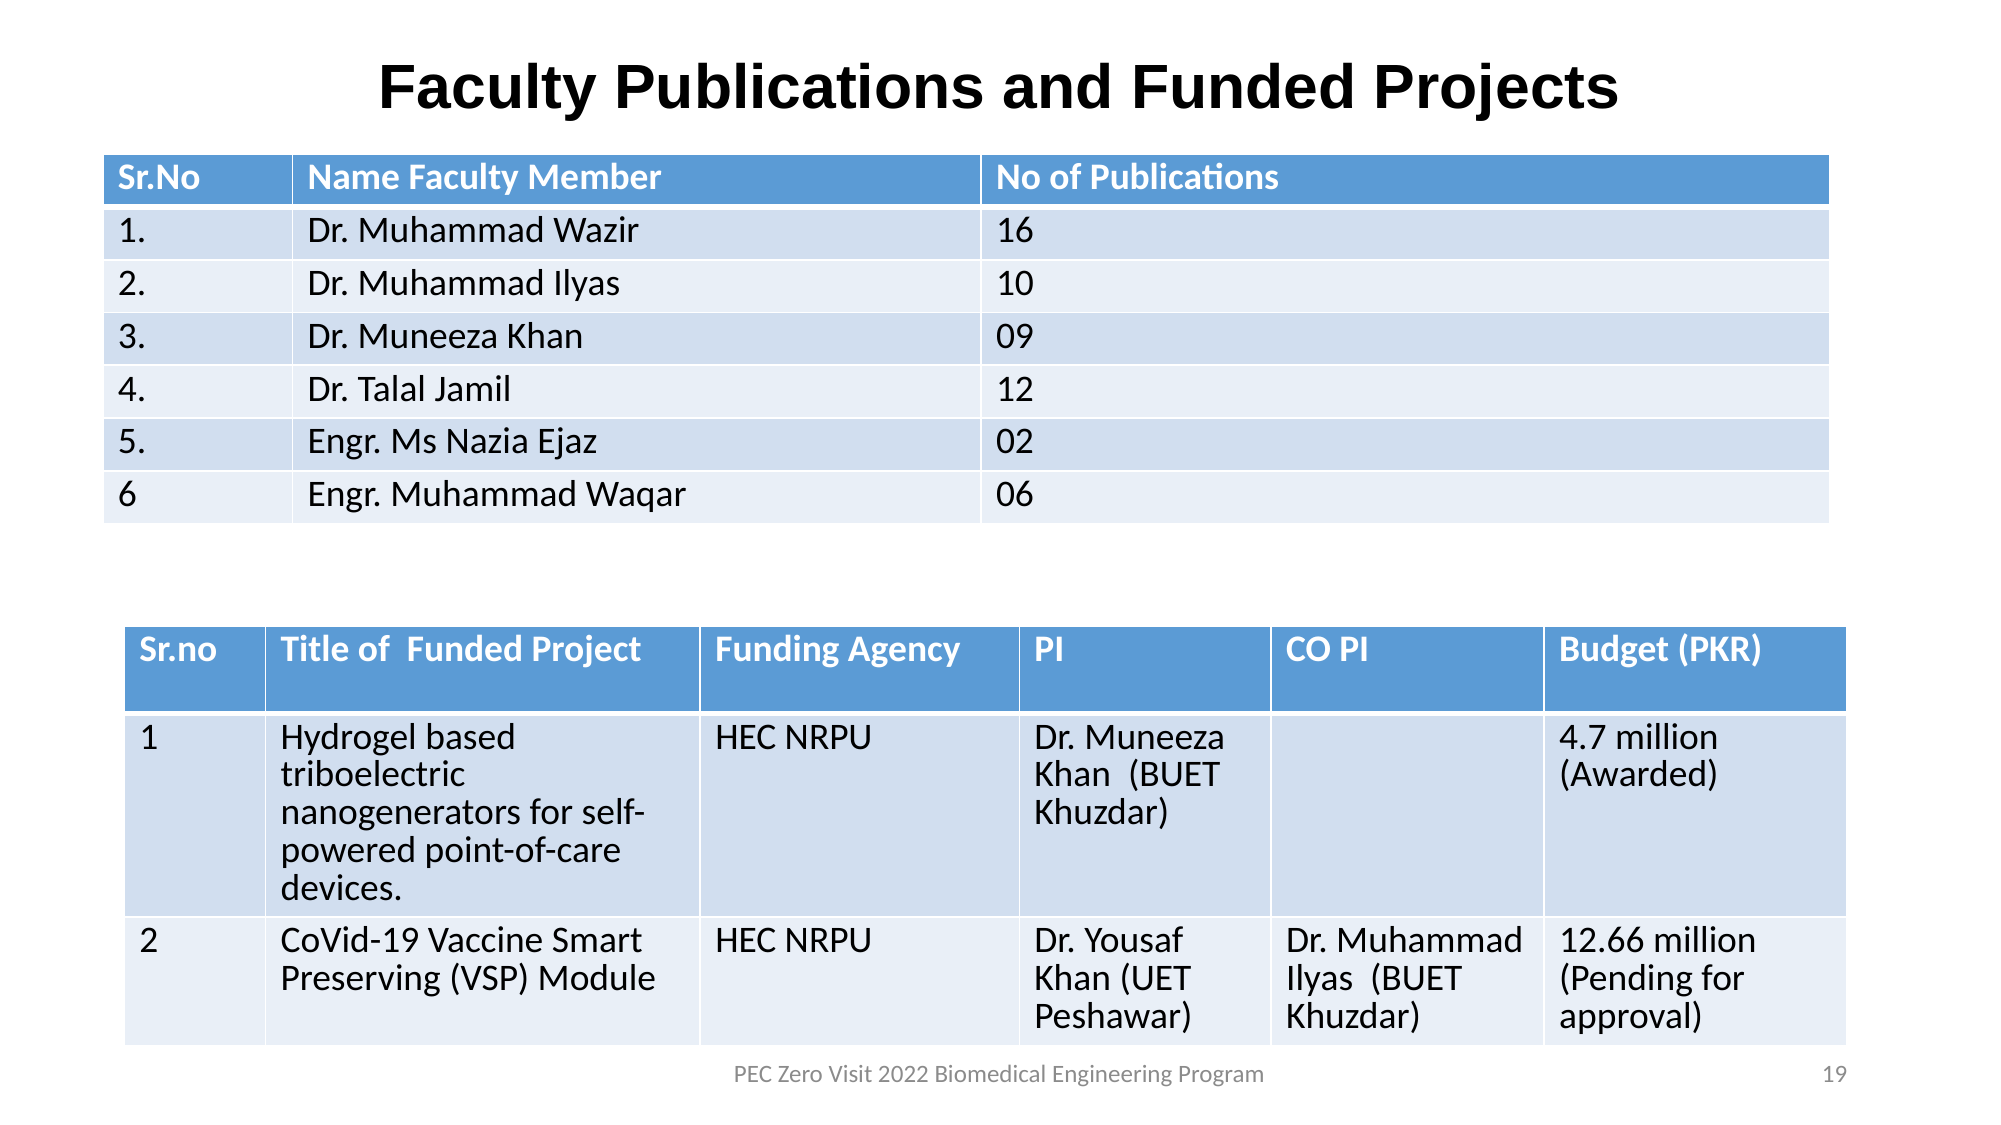

# Faculty Publications and Funded Projects
| Sr.No | Name Faculty Member | No of Publications |
| --- | --- | --- |
| 1. | Dr. Muhammad Wazir | 16 |
| 2. | Dr. Muhammad Ilyas | 10 |
| 3. | Dr. Muneeza Khan | 09 |
| 4. | Dr. Talal Jamil | 12 |
| 5. | Engr. Ms Nazia Ejaz | 02 |
| 6 | Engr. Muhammad Waqar | 06 |
| Sr.no | Title of Funded Project | Funding Agency | PI | CO PI | Budget (PKR) |
| --- | --- | --- | --- | --- | --- |
| 1 | Hydrogel based triboelectric nanogenerators for self-powered point-of-care devices. | HEC NRPU | Dr. Muneeza Khan (BUET Khuzdar) |  | 4.7 million (Awarded) |
| 2 | CoVid-19 Vaccine Smart Preserving (VSP) Module | HEC NRPU | Dr. Yousaf Khan (UET Peshawar) | Dr. Muhammad Ilyas (BUET Khuzdar) | 12.66 million (Pending for approval) |
PEC Zero Visit 2022 Biomedical Engineering Program
19